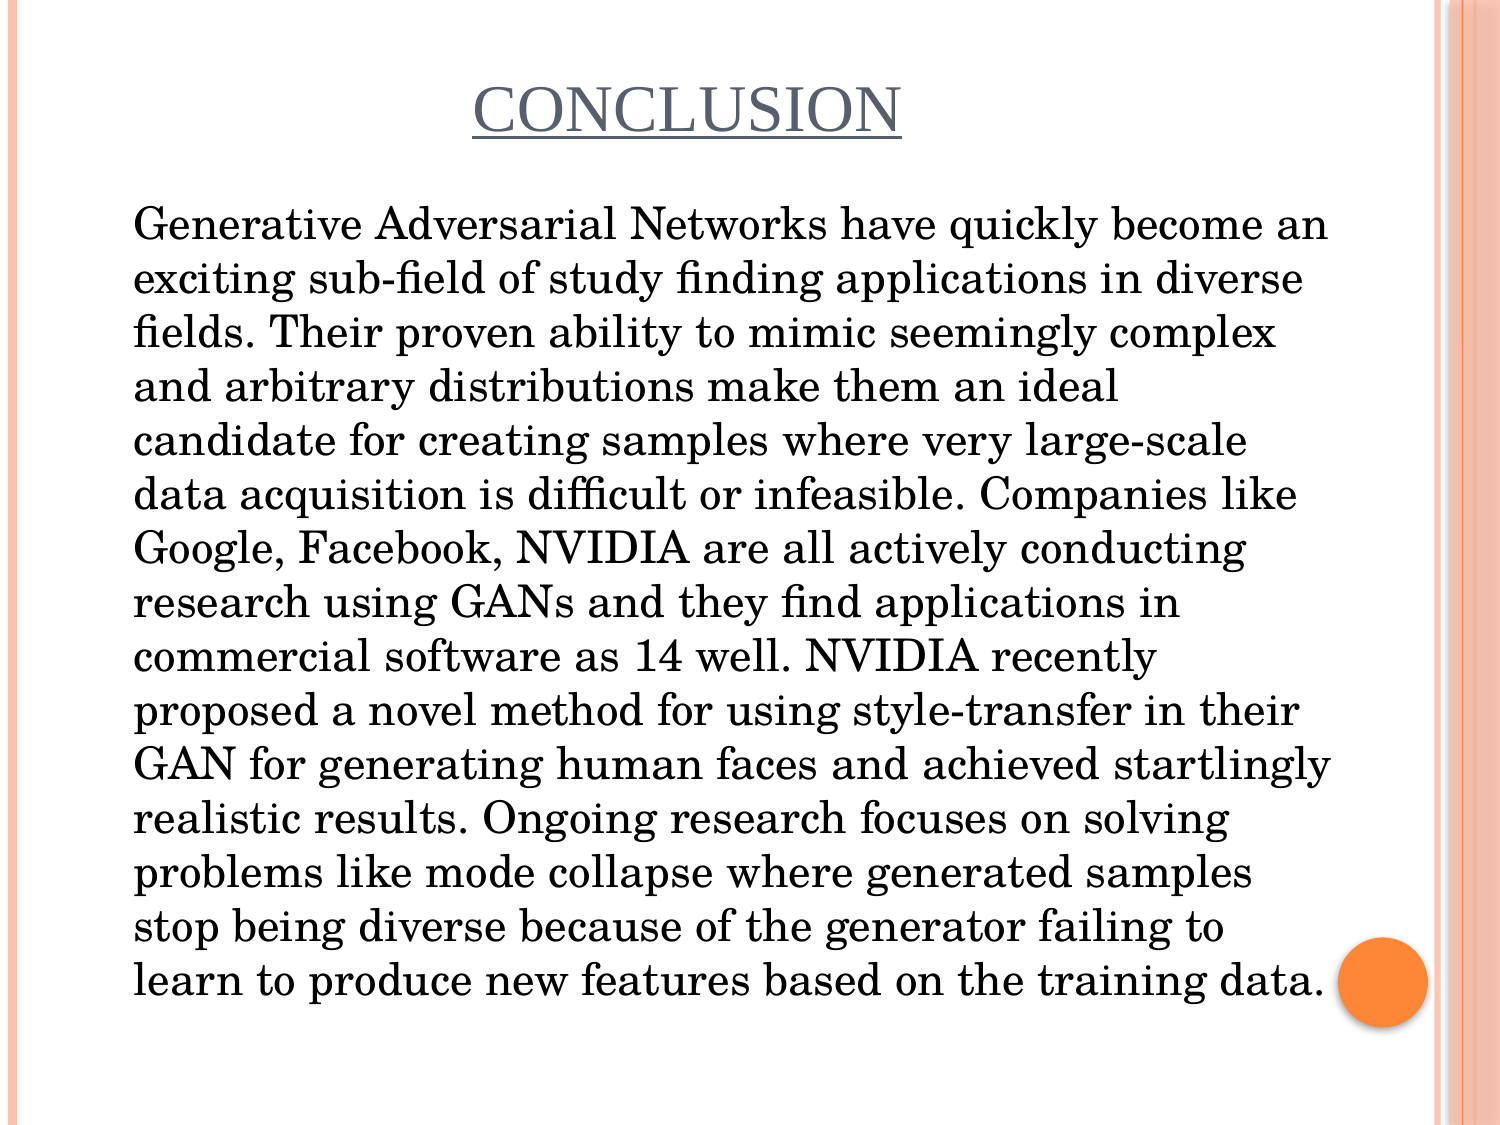

# Conclusion
		Generative Adversarial Networks have quickly become an exciting sub-field of study finding applications in diverse fields. Their proven ability to mimic seemingly complex and arbitrary distributions make them an ideal candidate for creating samples where very large-scale data acquisition is difficult or infeasible. Companies like Google, Facebook, NVIDIA are all actively conducting research using GANs and they find applications in commercial software as 14 well. NVIDIA recently proposed a novel method for using style-transfer in their GAN for generating human faces and achieved startlingly realistic results. Ongoing research focuses on solving problems like mode collapse where generated samples stop being diverse because of the generator failing to learn to produce new features based on the training data.